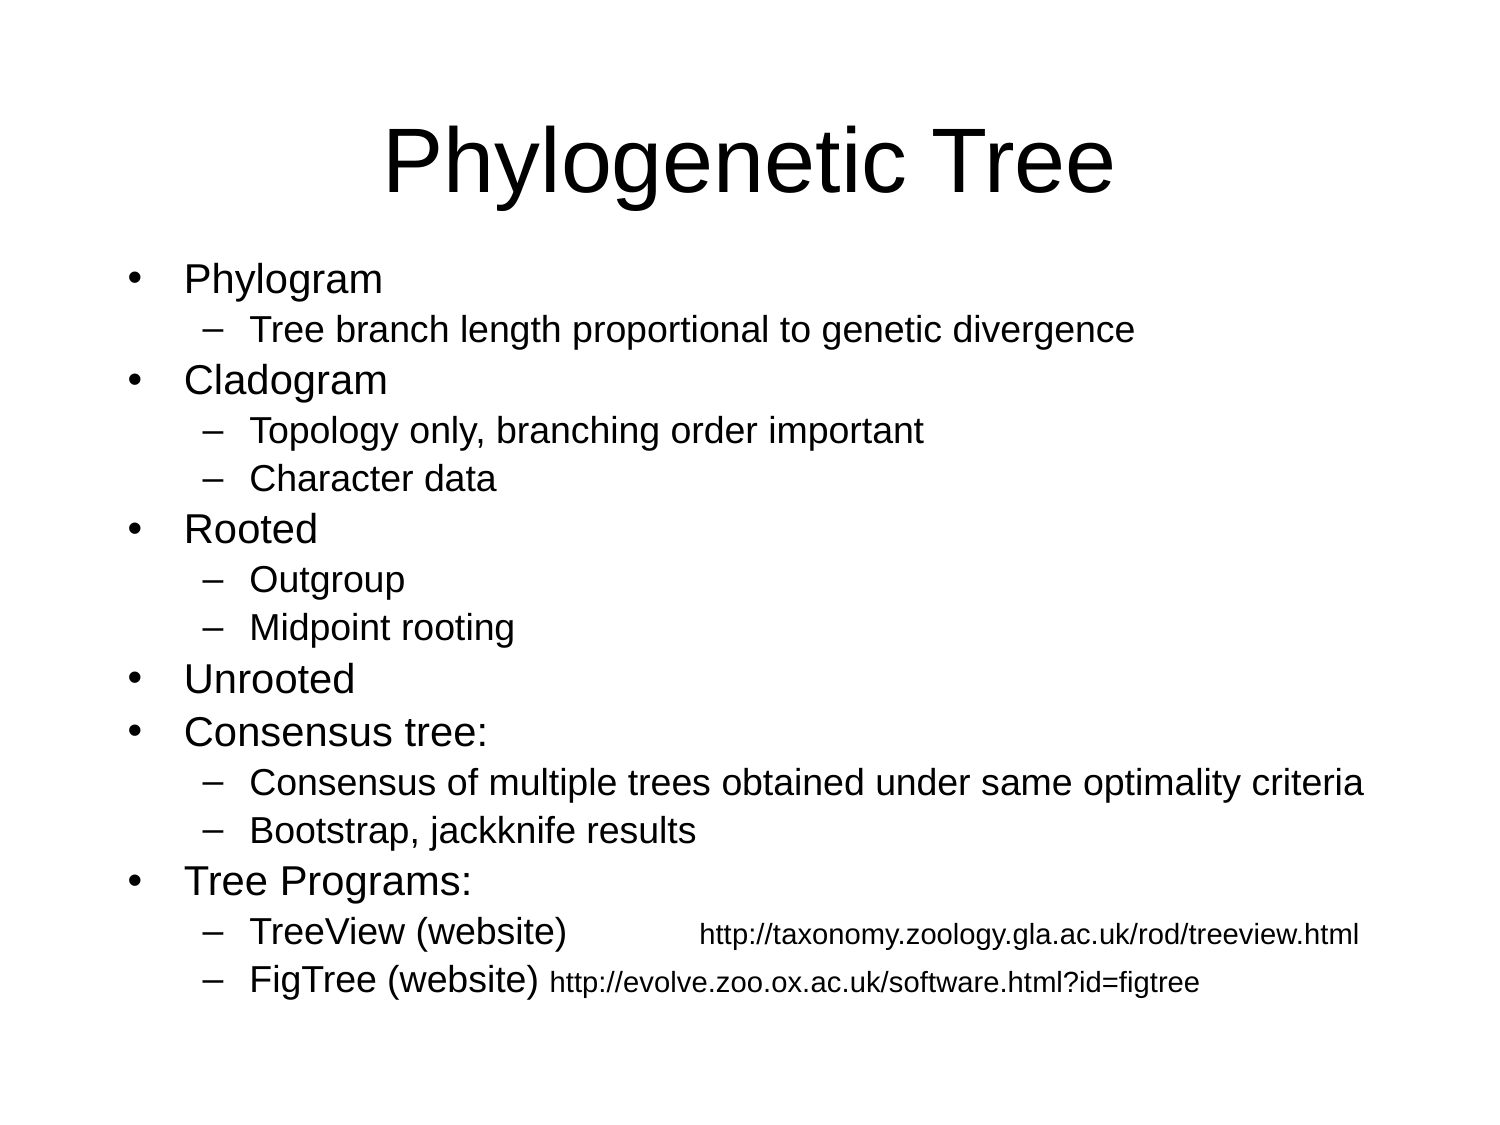

# Phylogenetic Tree
Phylogram
Tree branch length proportional to genetic divergence
Cladogram
Topology only, branching order important
Character data
Rooted
Outgroup
Midpoint rooting
Unrooted
Consensus tree:
Consensus of multiple trees obtained under same optimality criteria
Bootstrap, jackknife results
Tree Programs:
TreeView (website)	http://taxonomy.zoology.gla.ac.uk/rod/treeview.html
FigTree (website) http://evolve.zoo.ox.ac.uk/software.html?id=figtree